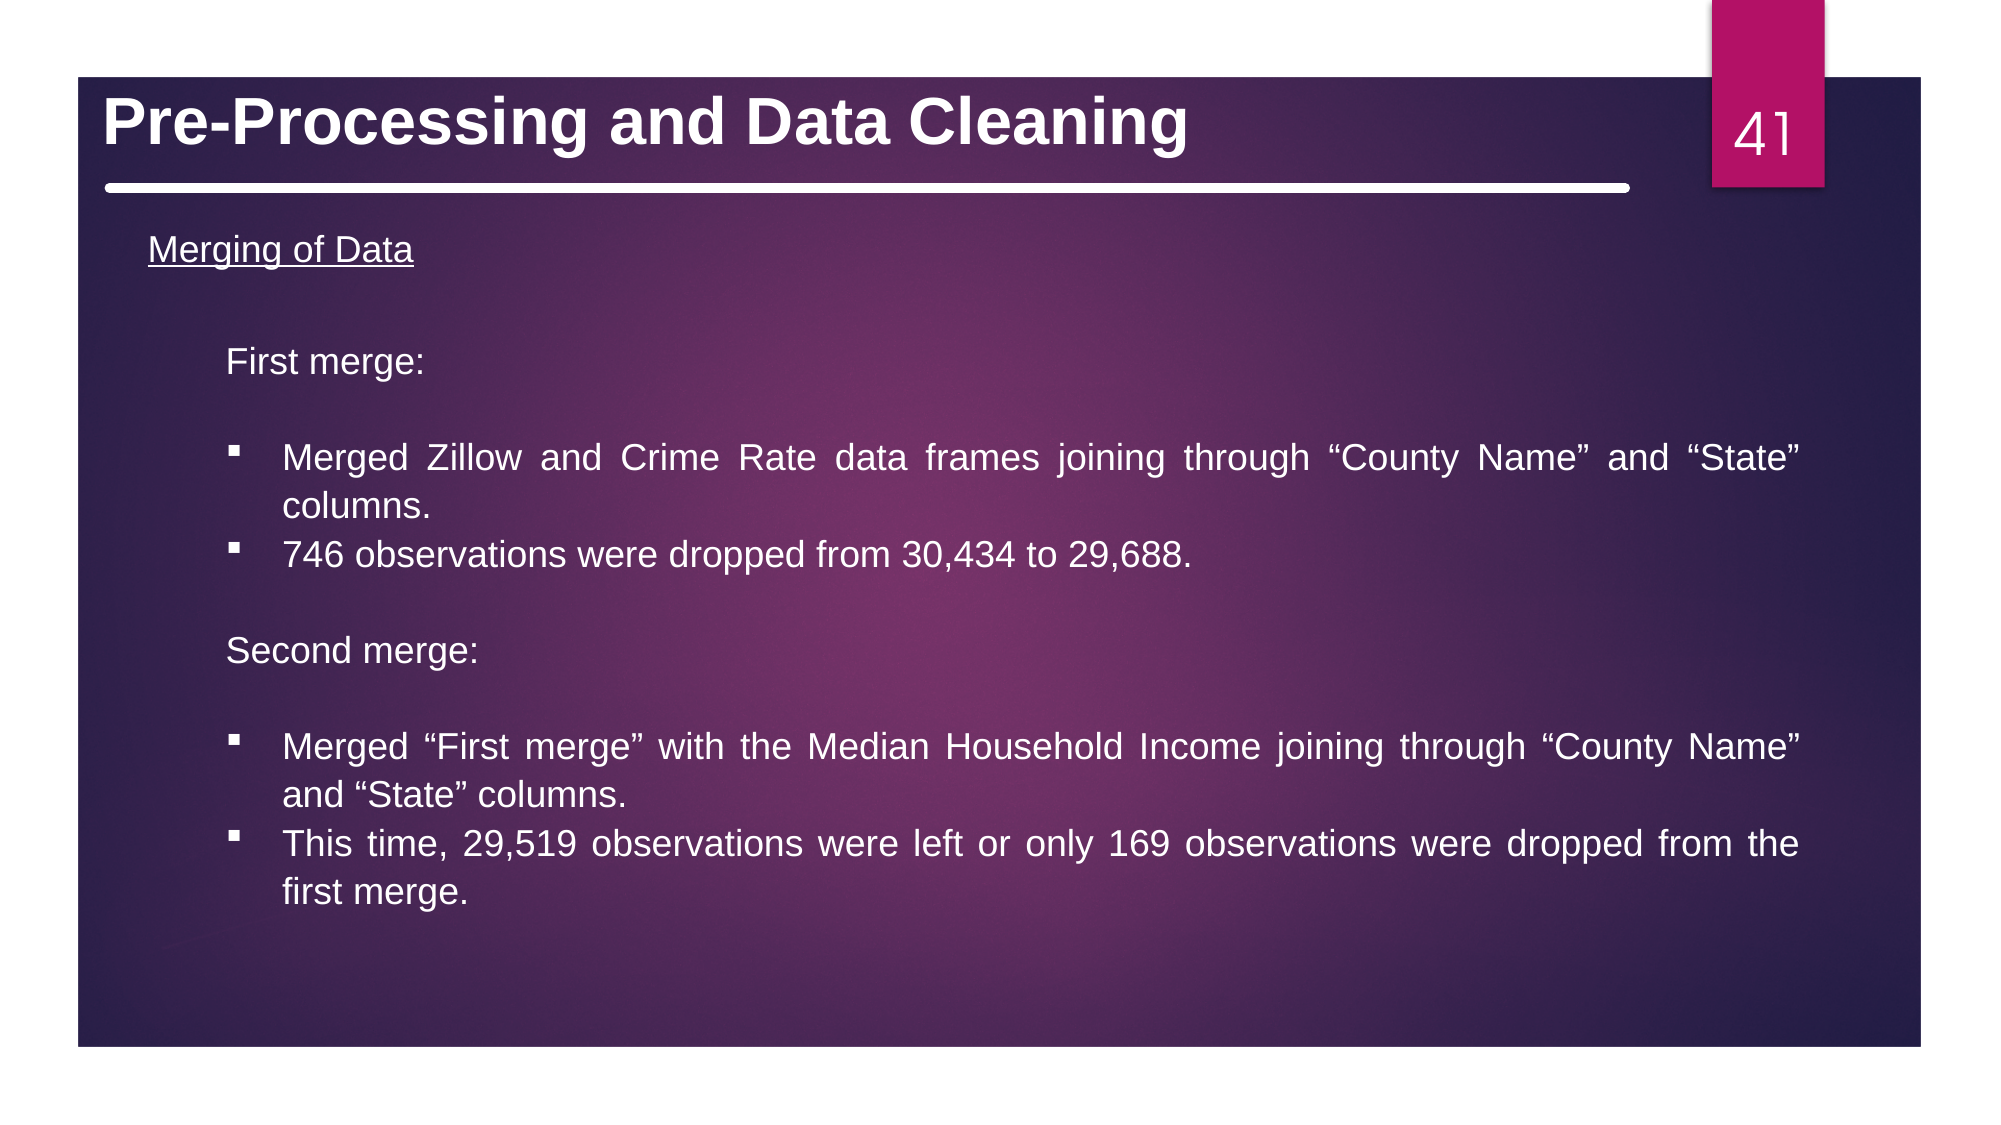

41
Pre-Processing and Data Cleaning
Merging of Data
First merge:

Merged Zillow and Crime Rate data frames joining through “County Name” and “State” columns.
746 observations were dropped from 30,434 to 29,688.

Second merge:

Merged “First merge” with the Median Household Income joining through “County Name” and “State” columns.
This time, 29,519 observations were left or only 169 observations were dropped from the first merge.